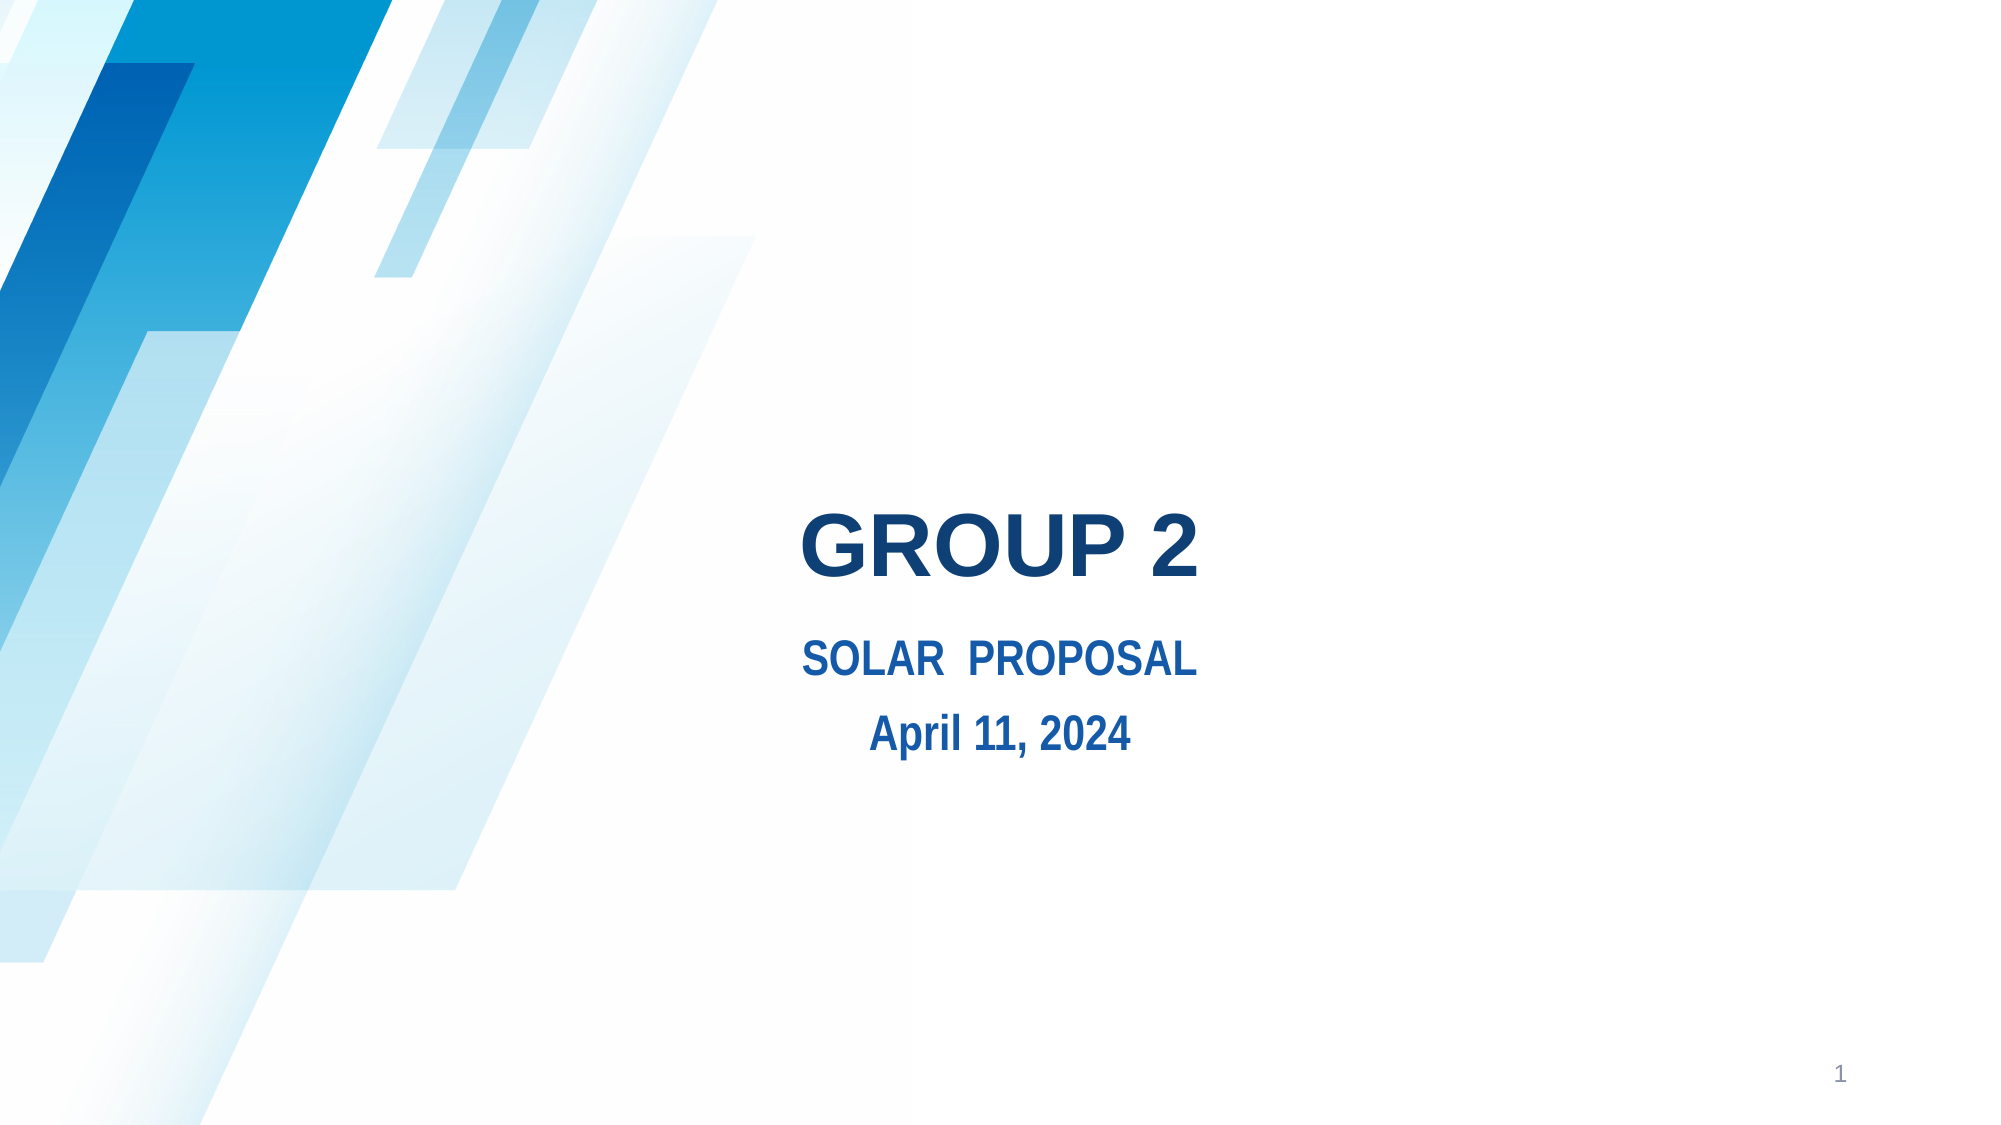

# GROUP 2
SOLAR  PROPOSAL
April 11, 2024

1